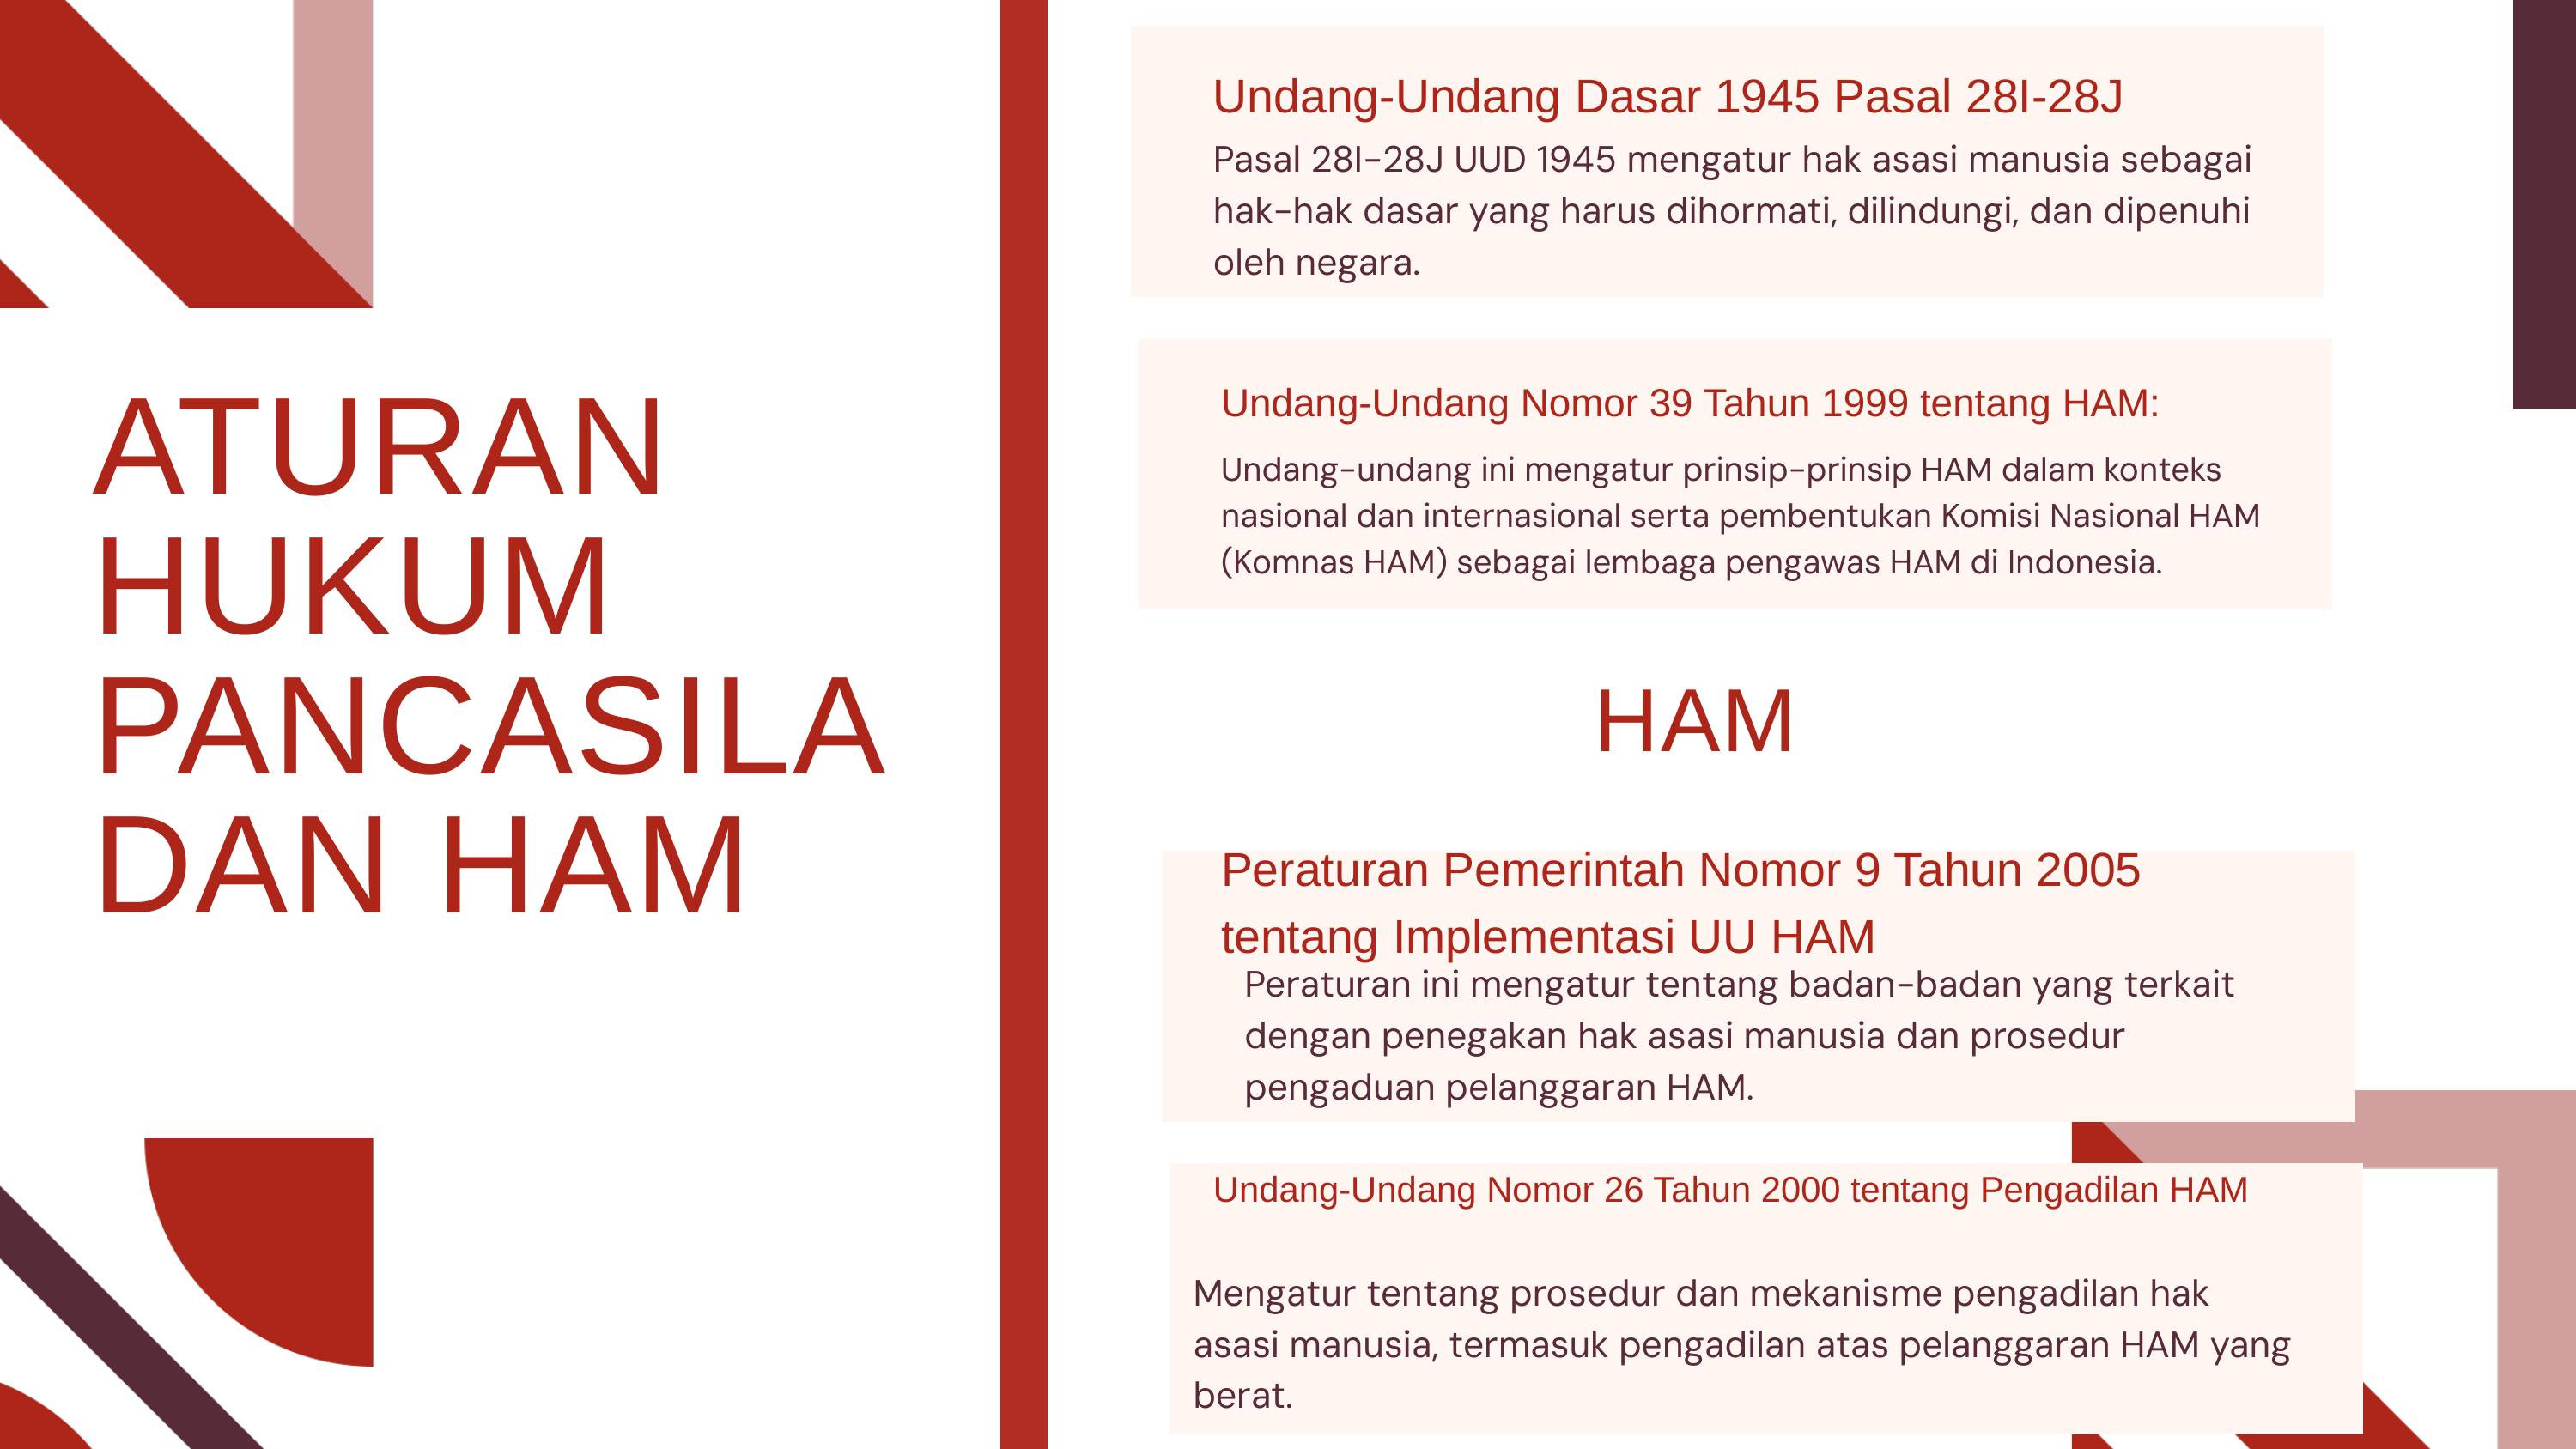

Undang-Undang Dasar 1945 Pasal 28I-28J
Pasal 28I-28J UUD 1945 mengatur hak asasi manusia sebagai hak-hak dasar yang harus dihormati, dilindungi, dan dipenuhi oleh negara.

Undang-Undang Nomor 39 Tahun 1999 tentang HAM:
ATURAN HUKUM PANCASILA DAN HAM
Undang-undang ini mengatur prinsip-prinsip HAM dalam konteks nasional dan internasional serta pembentukan Komisi Nasional HAM (Komnas HAM) sebagai lembaga pengawas HAM di Indonesia.
HAM
Peraturan Pemerintah Nomor 9 Tahun 2005 tentang Implementasi UU HAM

Peraturan ini mengatur tentang badan-badan yang terkait dengan penegakan hak asasi manusia dan prosedur pengaduan pelanggaran HAM.

Undang-Undang Nomor 26 Tahun 2000 tentang Pengadilan HAM

Mengatur tentang prosedur dan mekanisme pengadilan hak asasi manusia, termasuk pengadilan atas pelanggaran HAM yang berat.